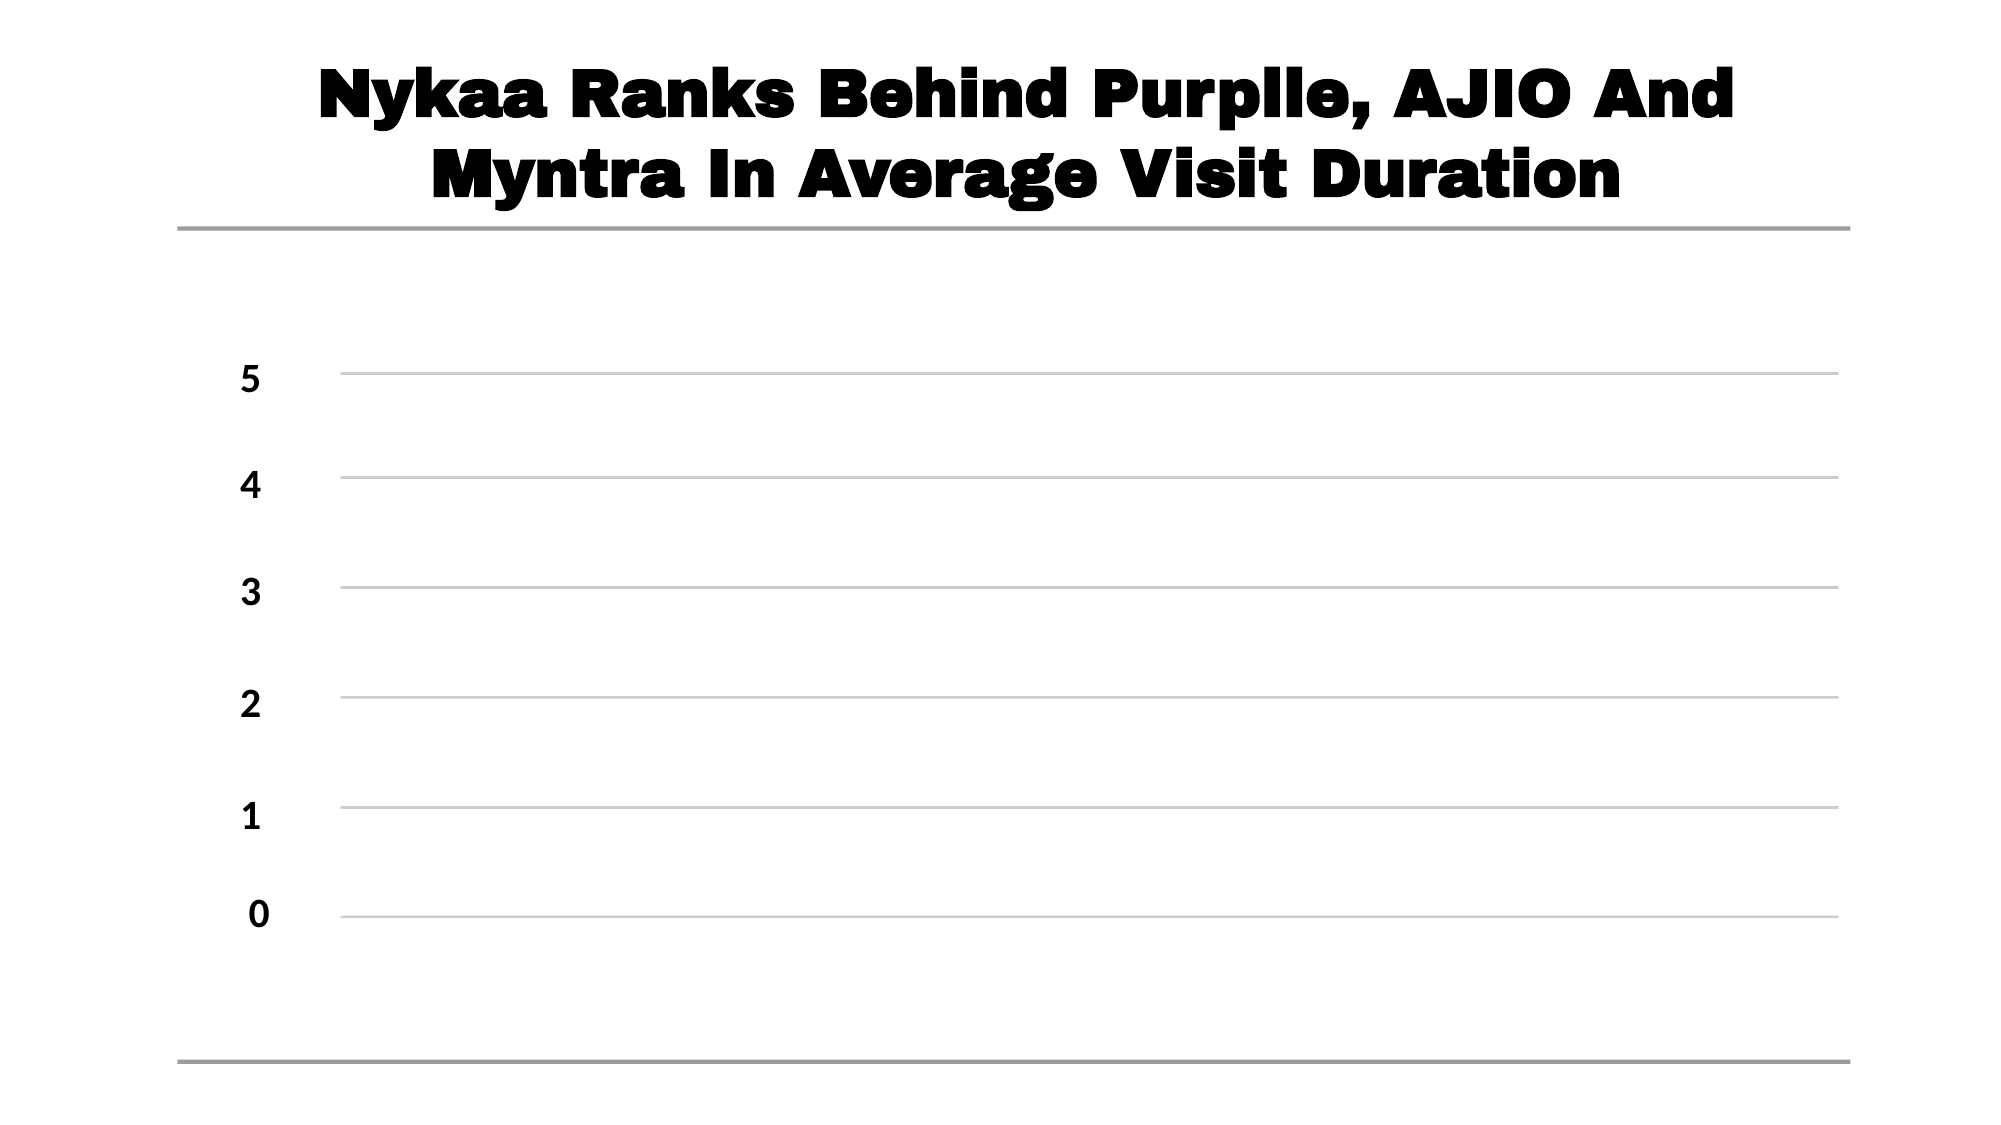

Nykaa Ranks Behind Purplle, AJIO And Myntra In Average Visit Duration
5
4
3
2
1
0